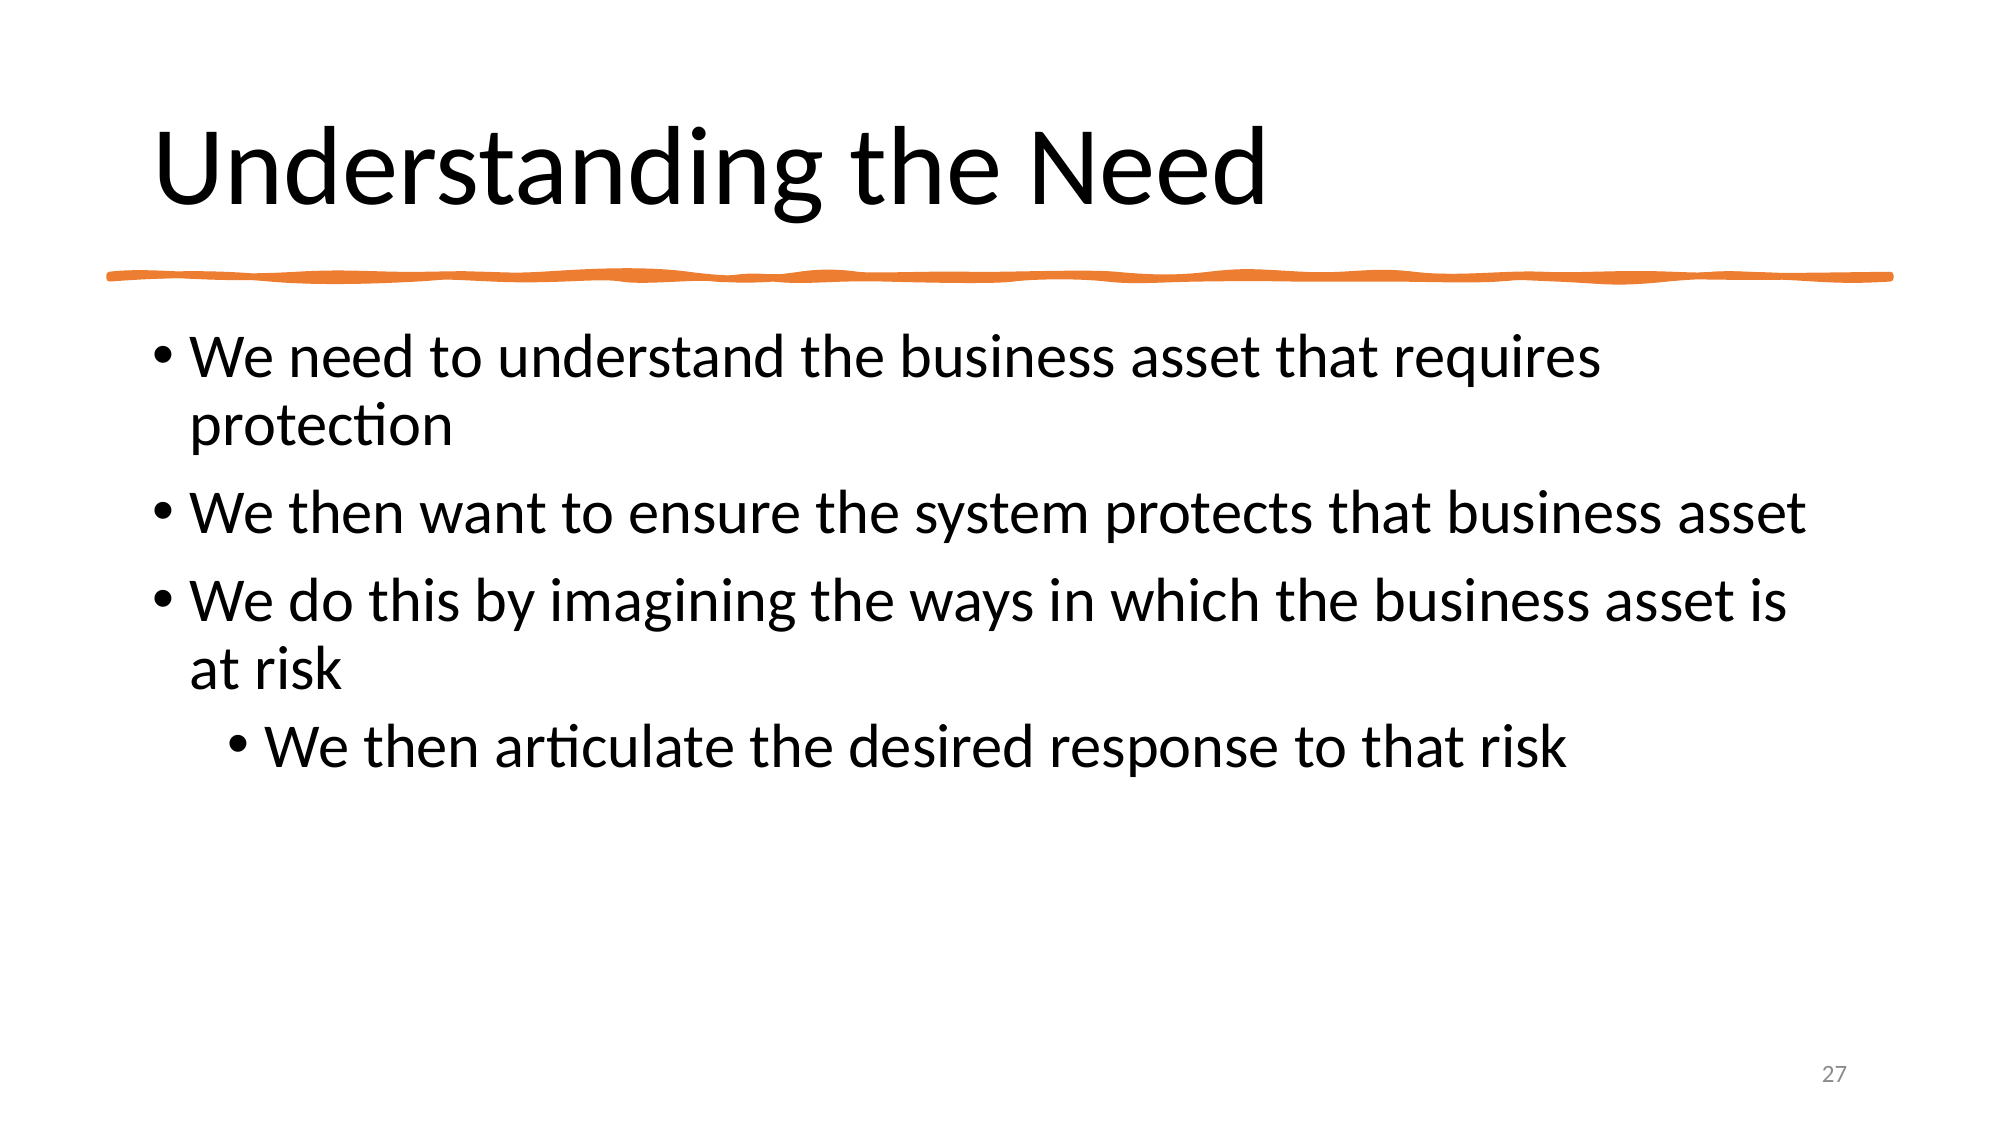

# Understanding the Need

We need to understand the business asset that requires protection
We then want to ensure the system protects that business asset
We do this by imagining the ways in which the business asset is at risk
We then articulate the desired response to that risk

27